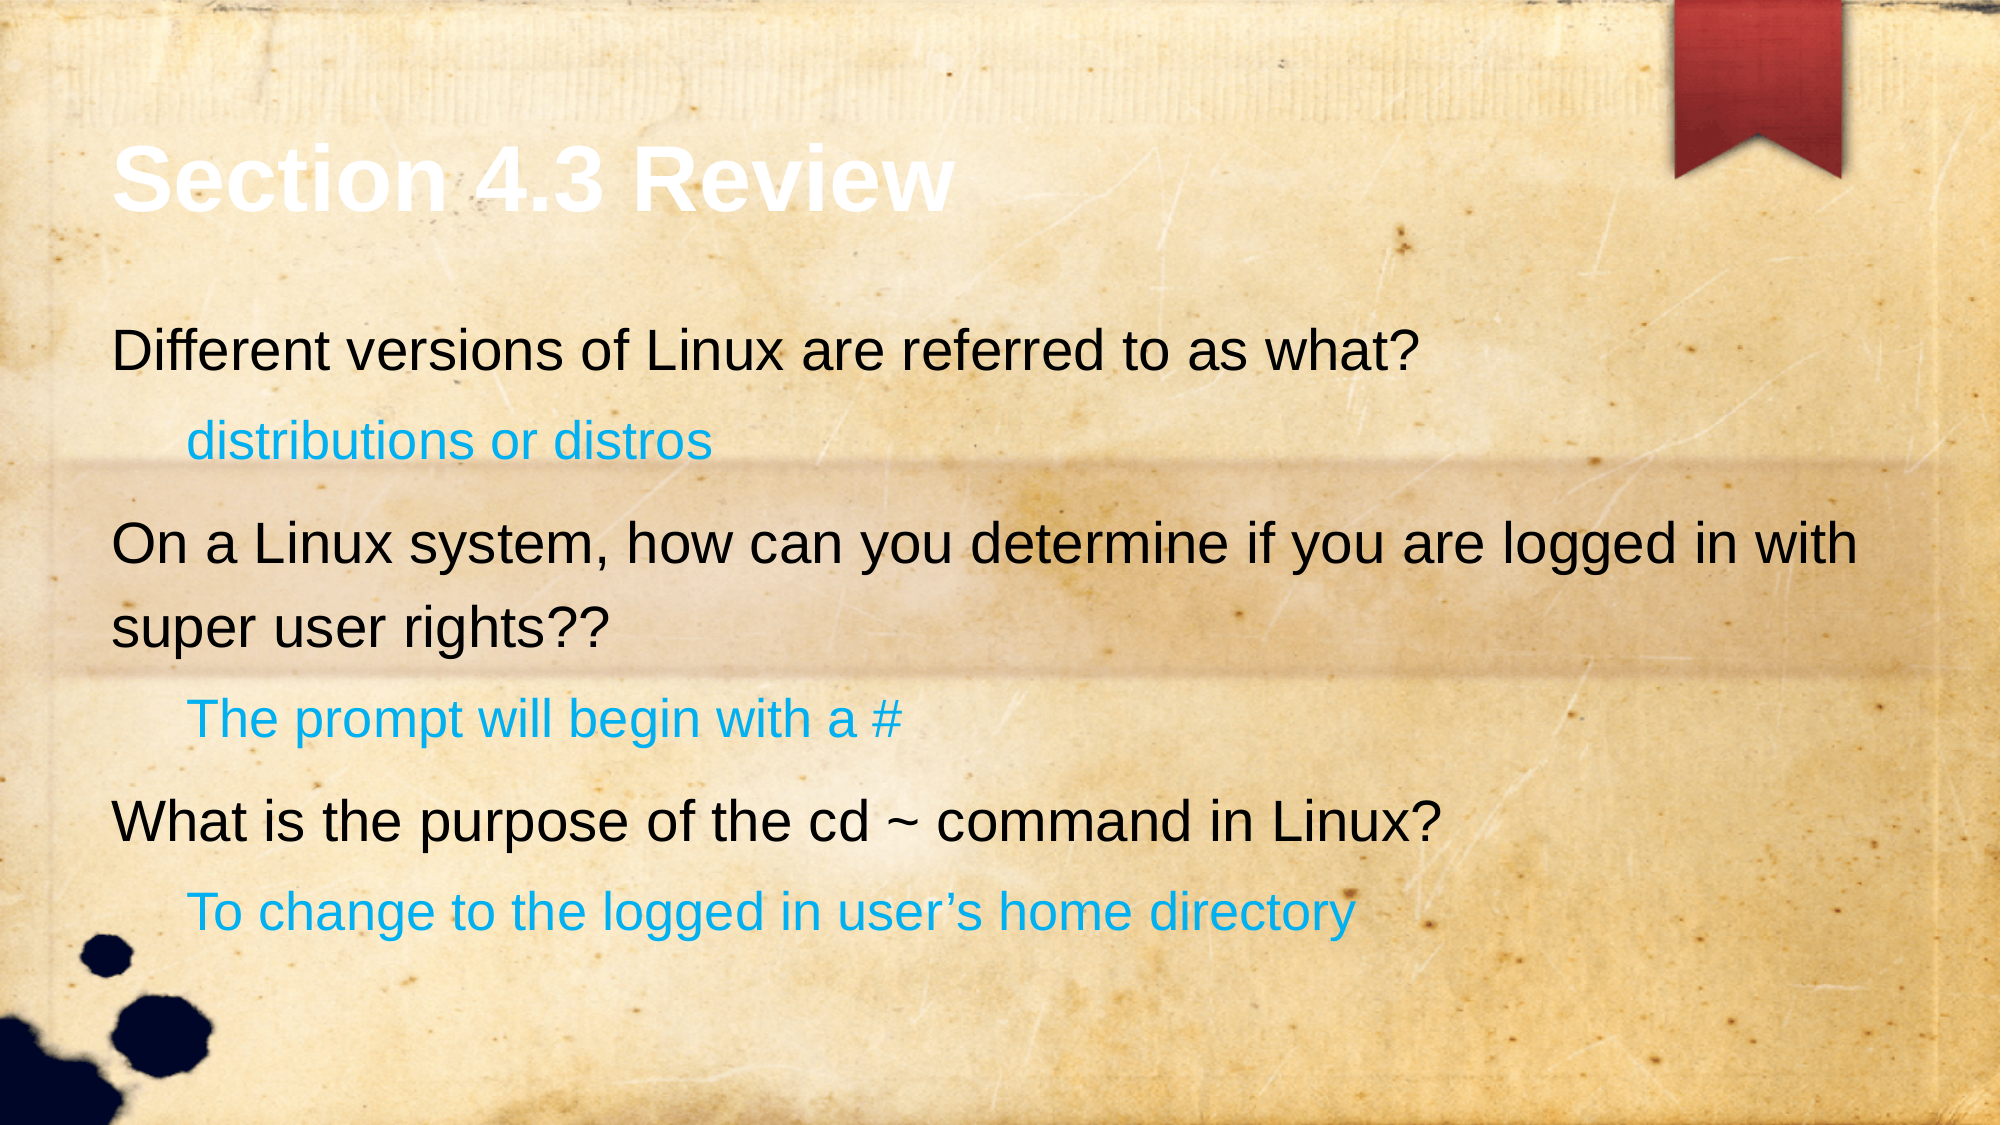

Section 4.3 Review
Different versions of Linux are referred to as what?
distributions or distros
On a Linux system, how can you determine if you are logged in with super user rights??
The prompt will begin with a #
What is the purpose of the cd ~ command in Linux?
To change to the logged in user’s home directory